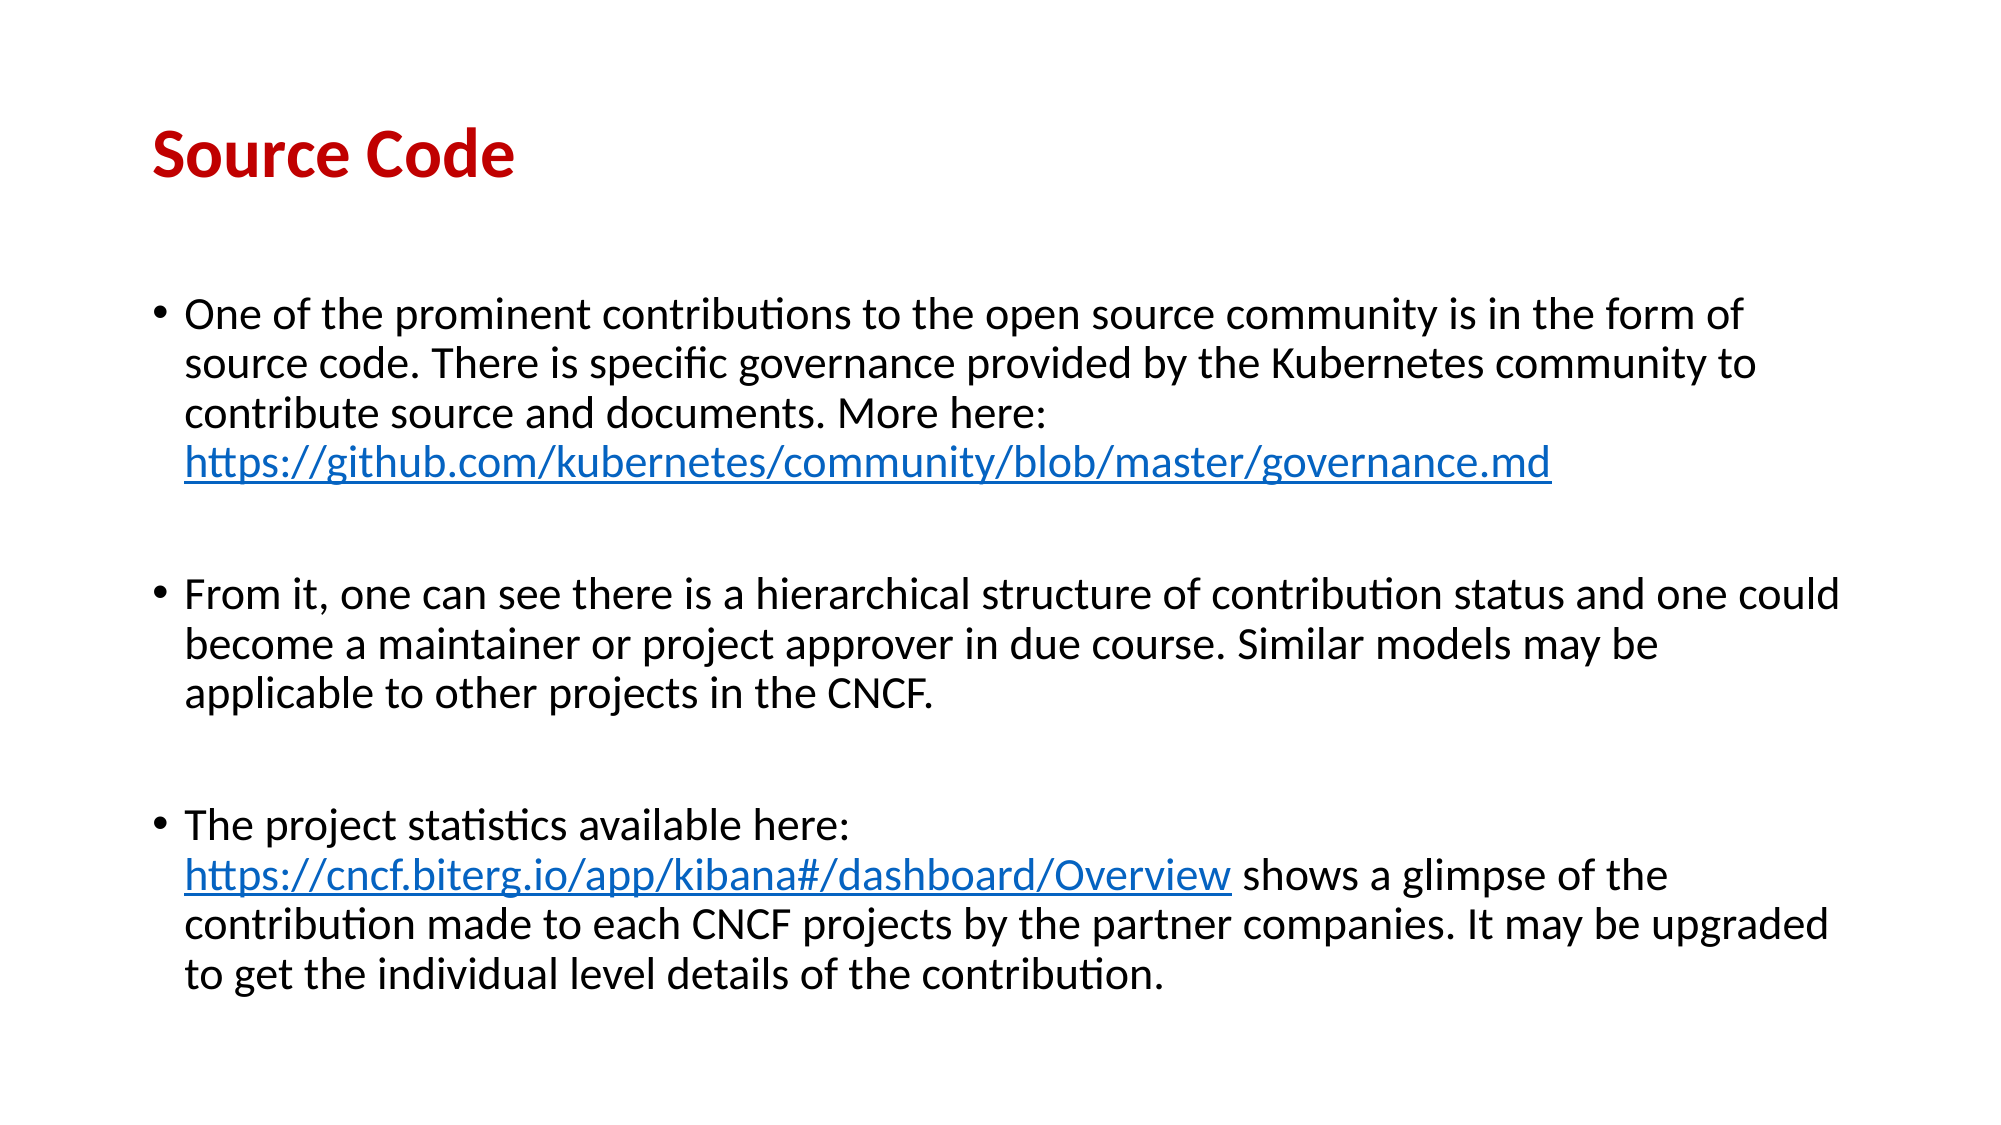

Source Code

One of the prominent contributions to the open source community is in the form of source code. There is specific governance provided by the Kubernetes community to contribute source and documents. More here: https://github.com/kubernetes/community/blob/master/governance.md

From it, one can see there is a hierarchical structure of contribution status and one could become a maintainer or project approver in due course. Similar models may be applicable to other projects in the CNCF.

The project statistics available here: https://cncf.biterg.io/app/kibana#/dashboard/Overview shows a glimpse of the contribution made to each CNCF projects by the partner companies. It may be upgraded to get the individual level details of the contribution.